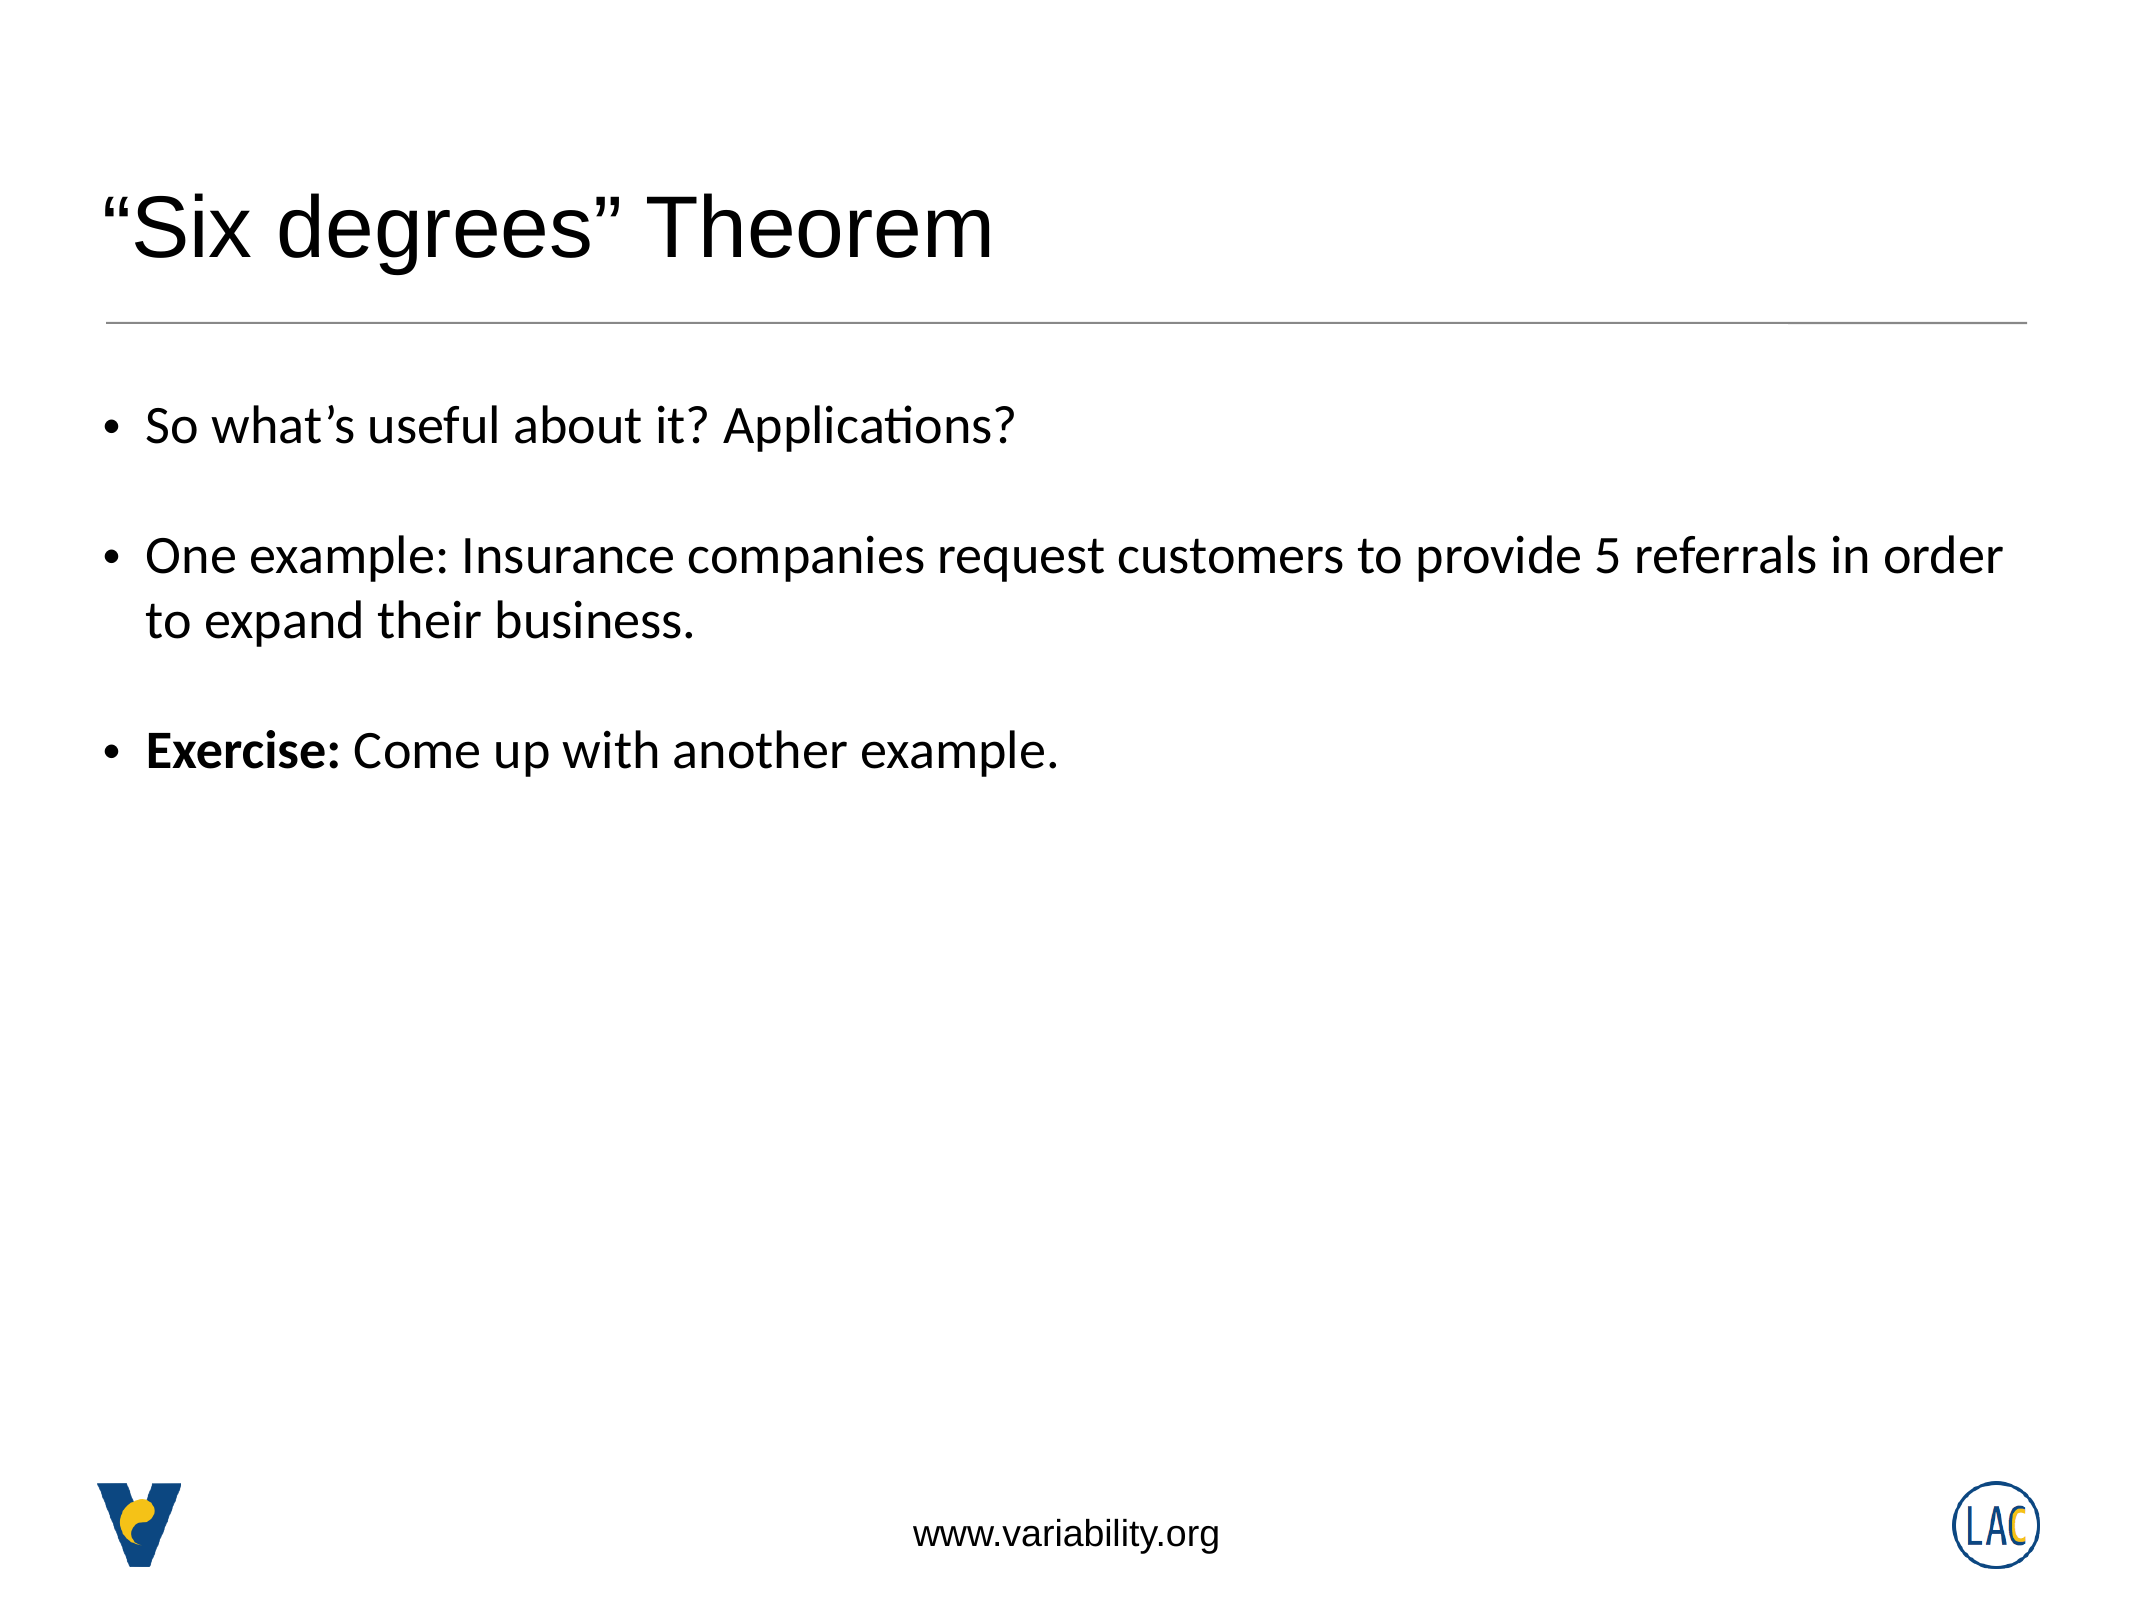

# “Six degrees” Theorem
So what’s useful about it? Applications?

One example: Insurance companies request customers to provide 5 referrals in order to expand their business.

Exercise: Come up with another example.